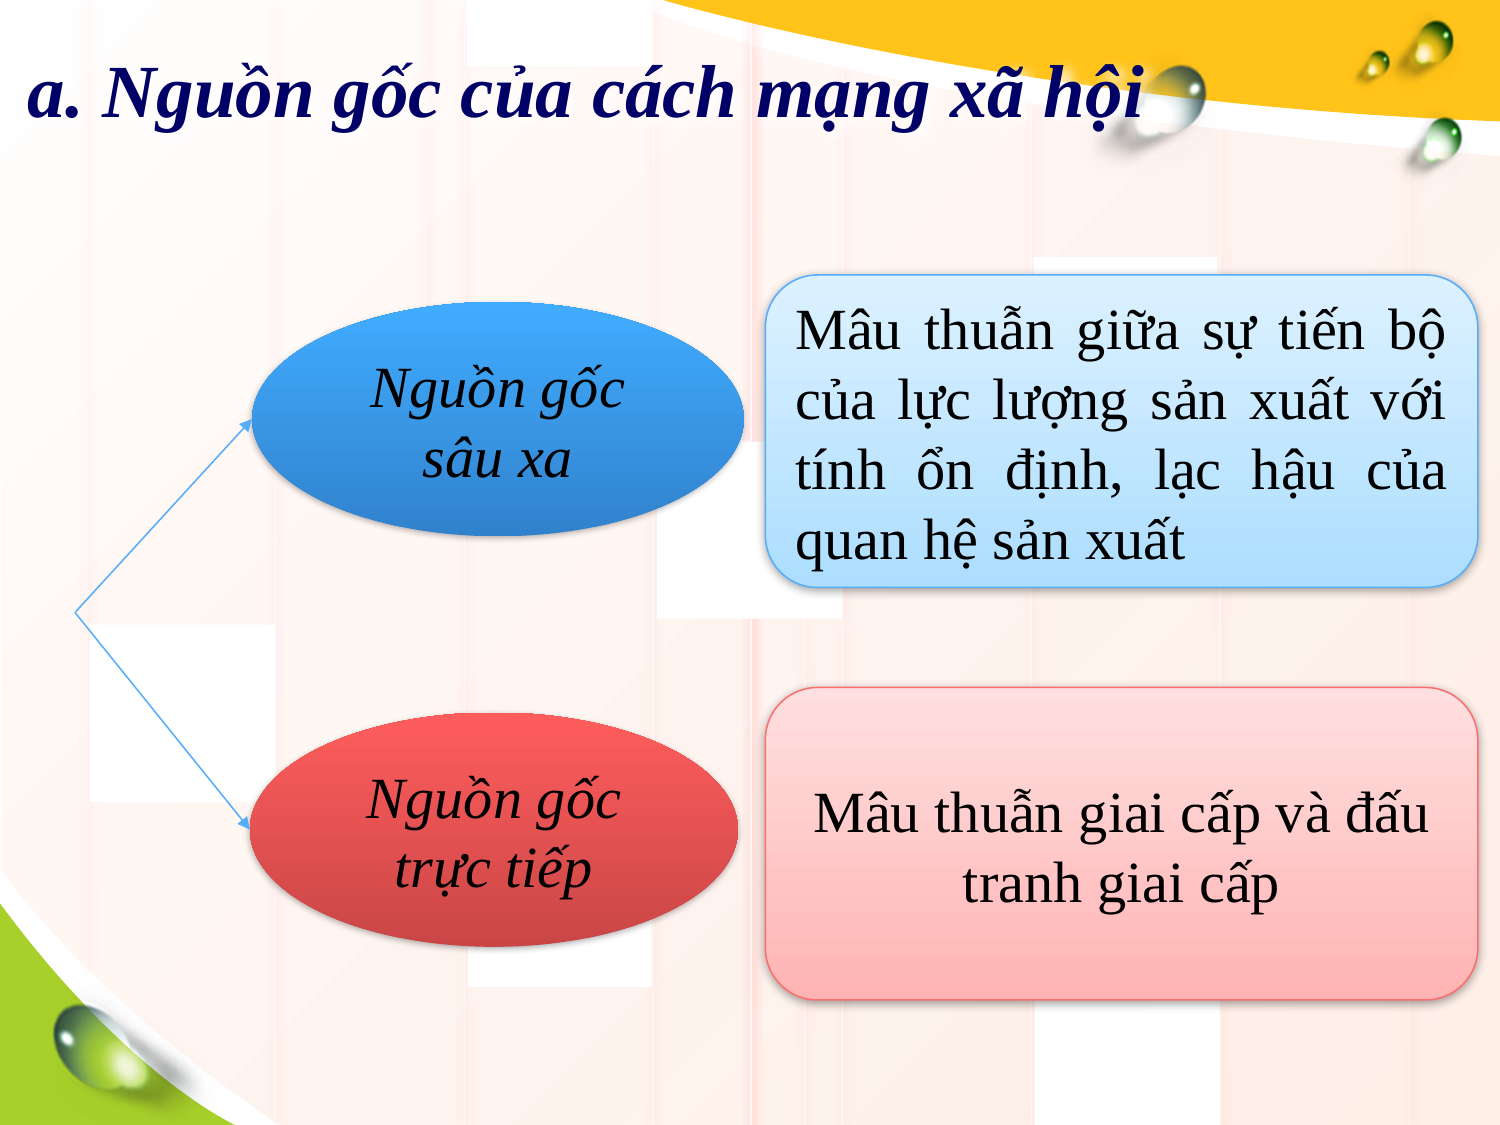

# a. Nguồn gốc của cách mạng xã hội
Mâu thuẫn giữa sự tiến bộ của lực lượng sản xuất với tính ổn định, lạc hậu của quan hệ sản xuất
Nguồn gốc sâu xa
Mâu thuẫn giai cấp và đấu tranh giai cấp
Nguồn gốc trực tiếp